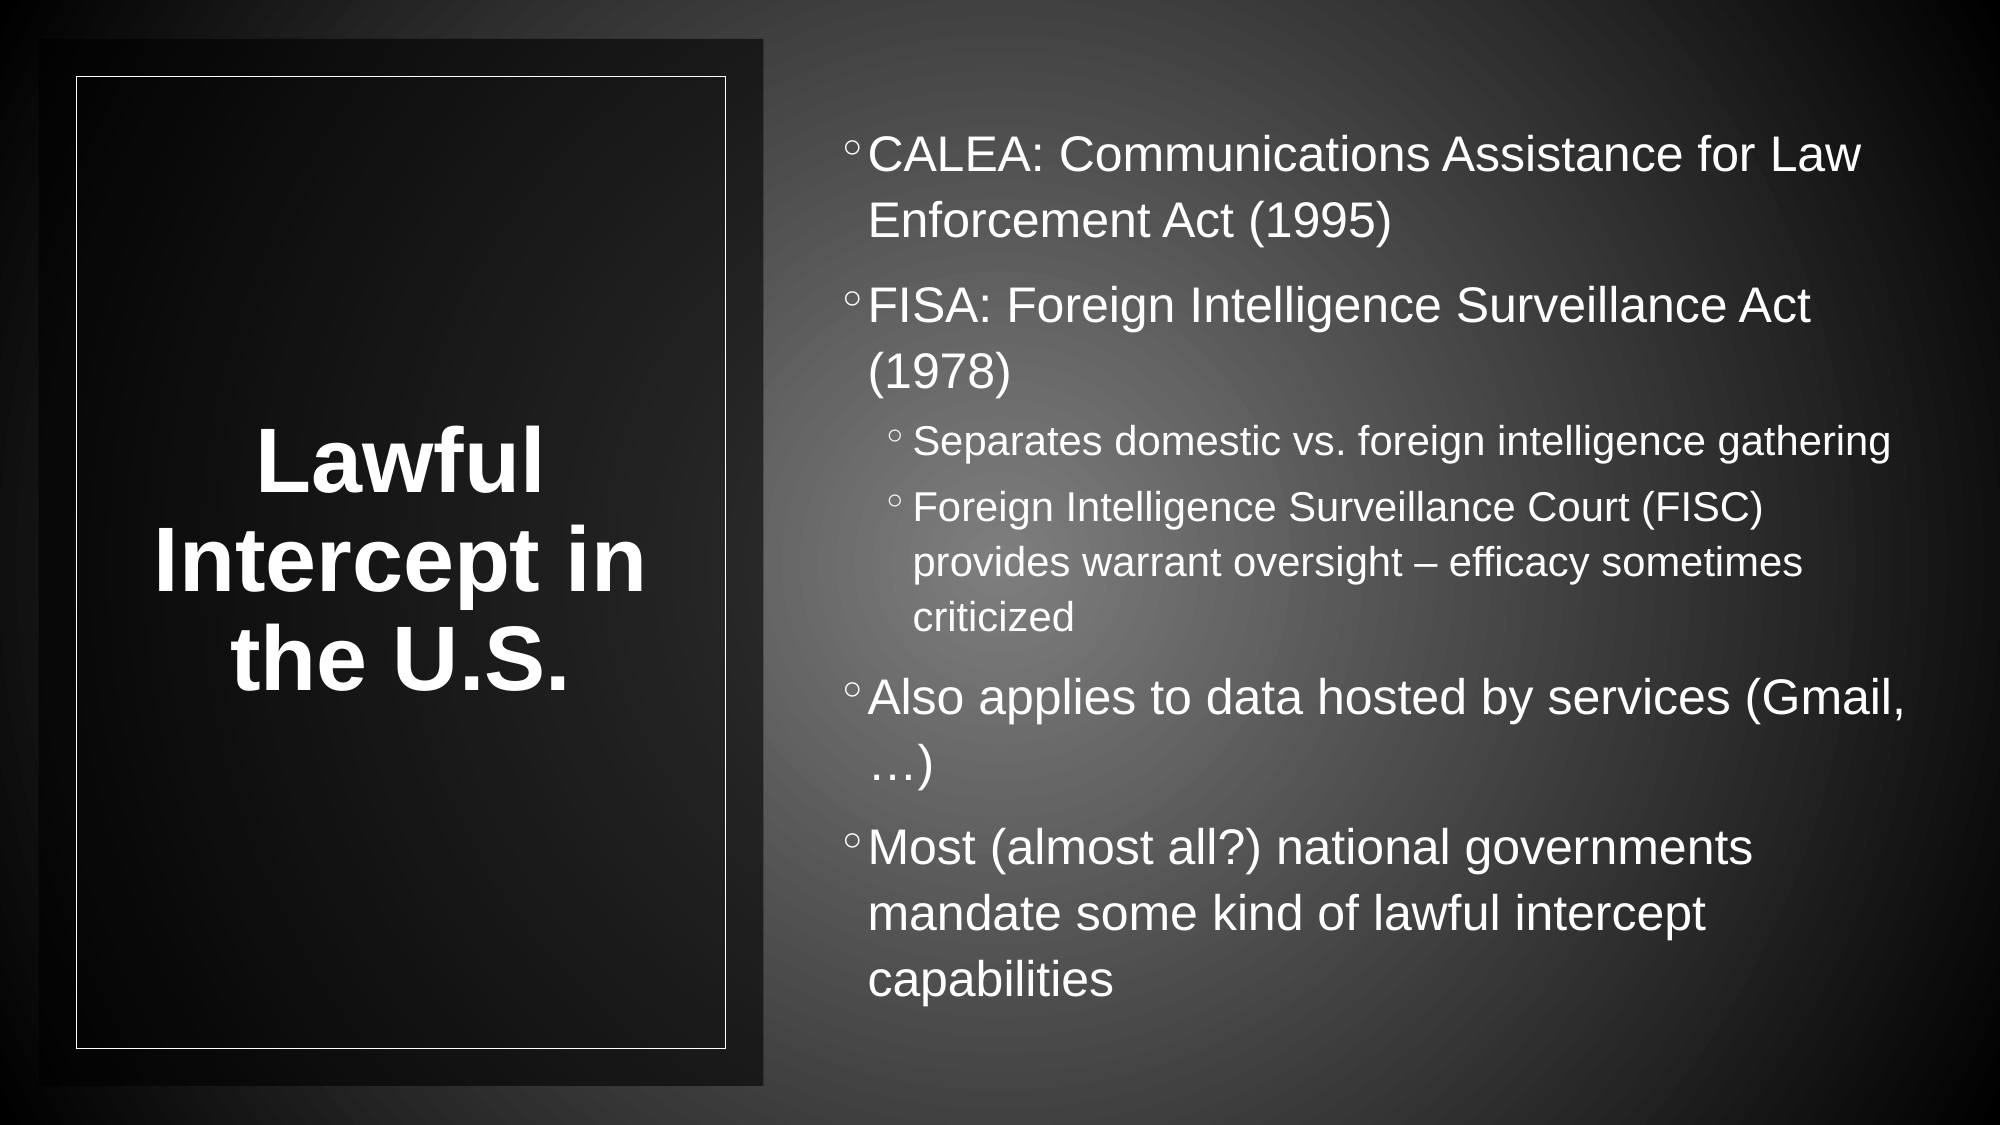

CALEA: Communications Assistance for Law Enforcement Act (1995)
FISA: Foreign Intelligence Surveillance Act (1978)
Separates domestic vs. foreign intelligence gathering
Foreign Intelligence Surveillance Court (FISC) provides warrant oversight – efficacy sometimes criticized
Also applies to data hosted by services (Gmail, …)
Most (almost all?) national governments mandate some kind of lawful intercept capabilities
# Lawful Intercept in the U.S.